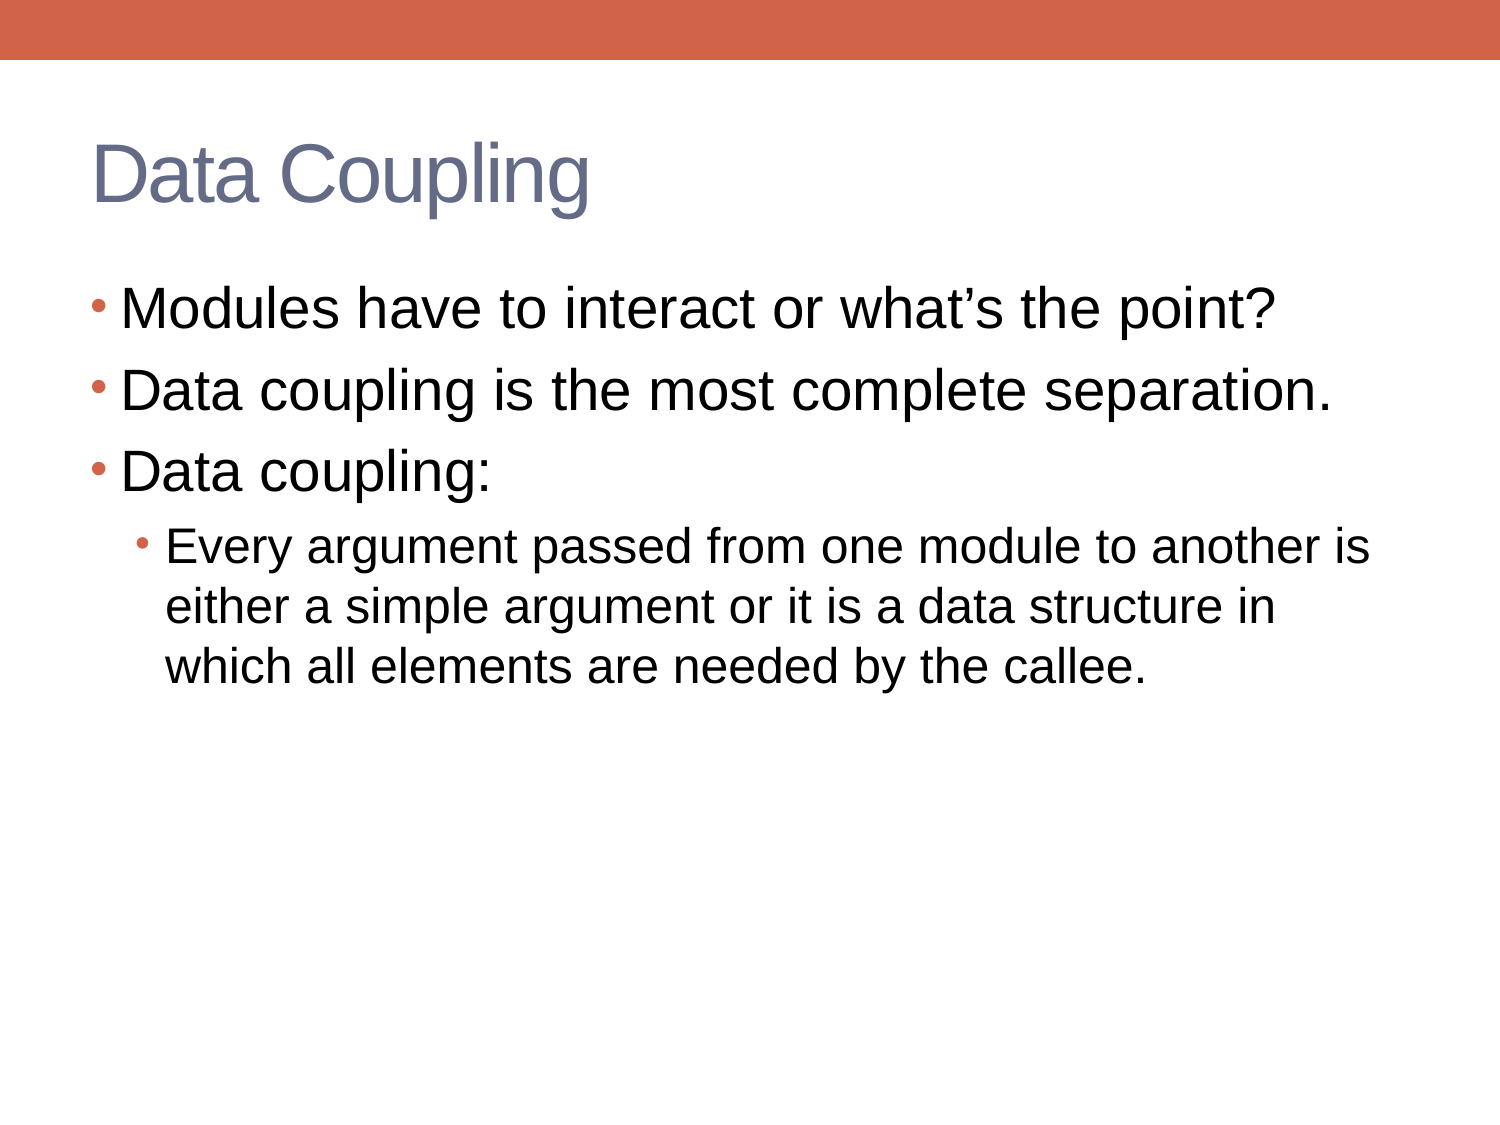

# Data Coupling
Modules have to interact or what’s the point?
Data coupling is the most complete separation.
Data coupling:
Every argument passed from one module to another is either a simple argument or it is a data structure in which all elements are needed by the callee.